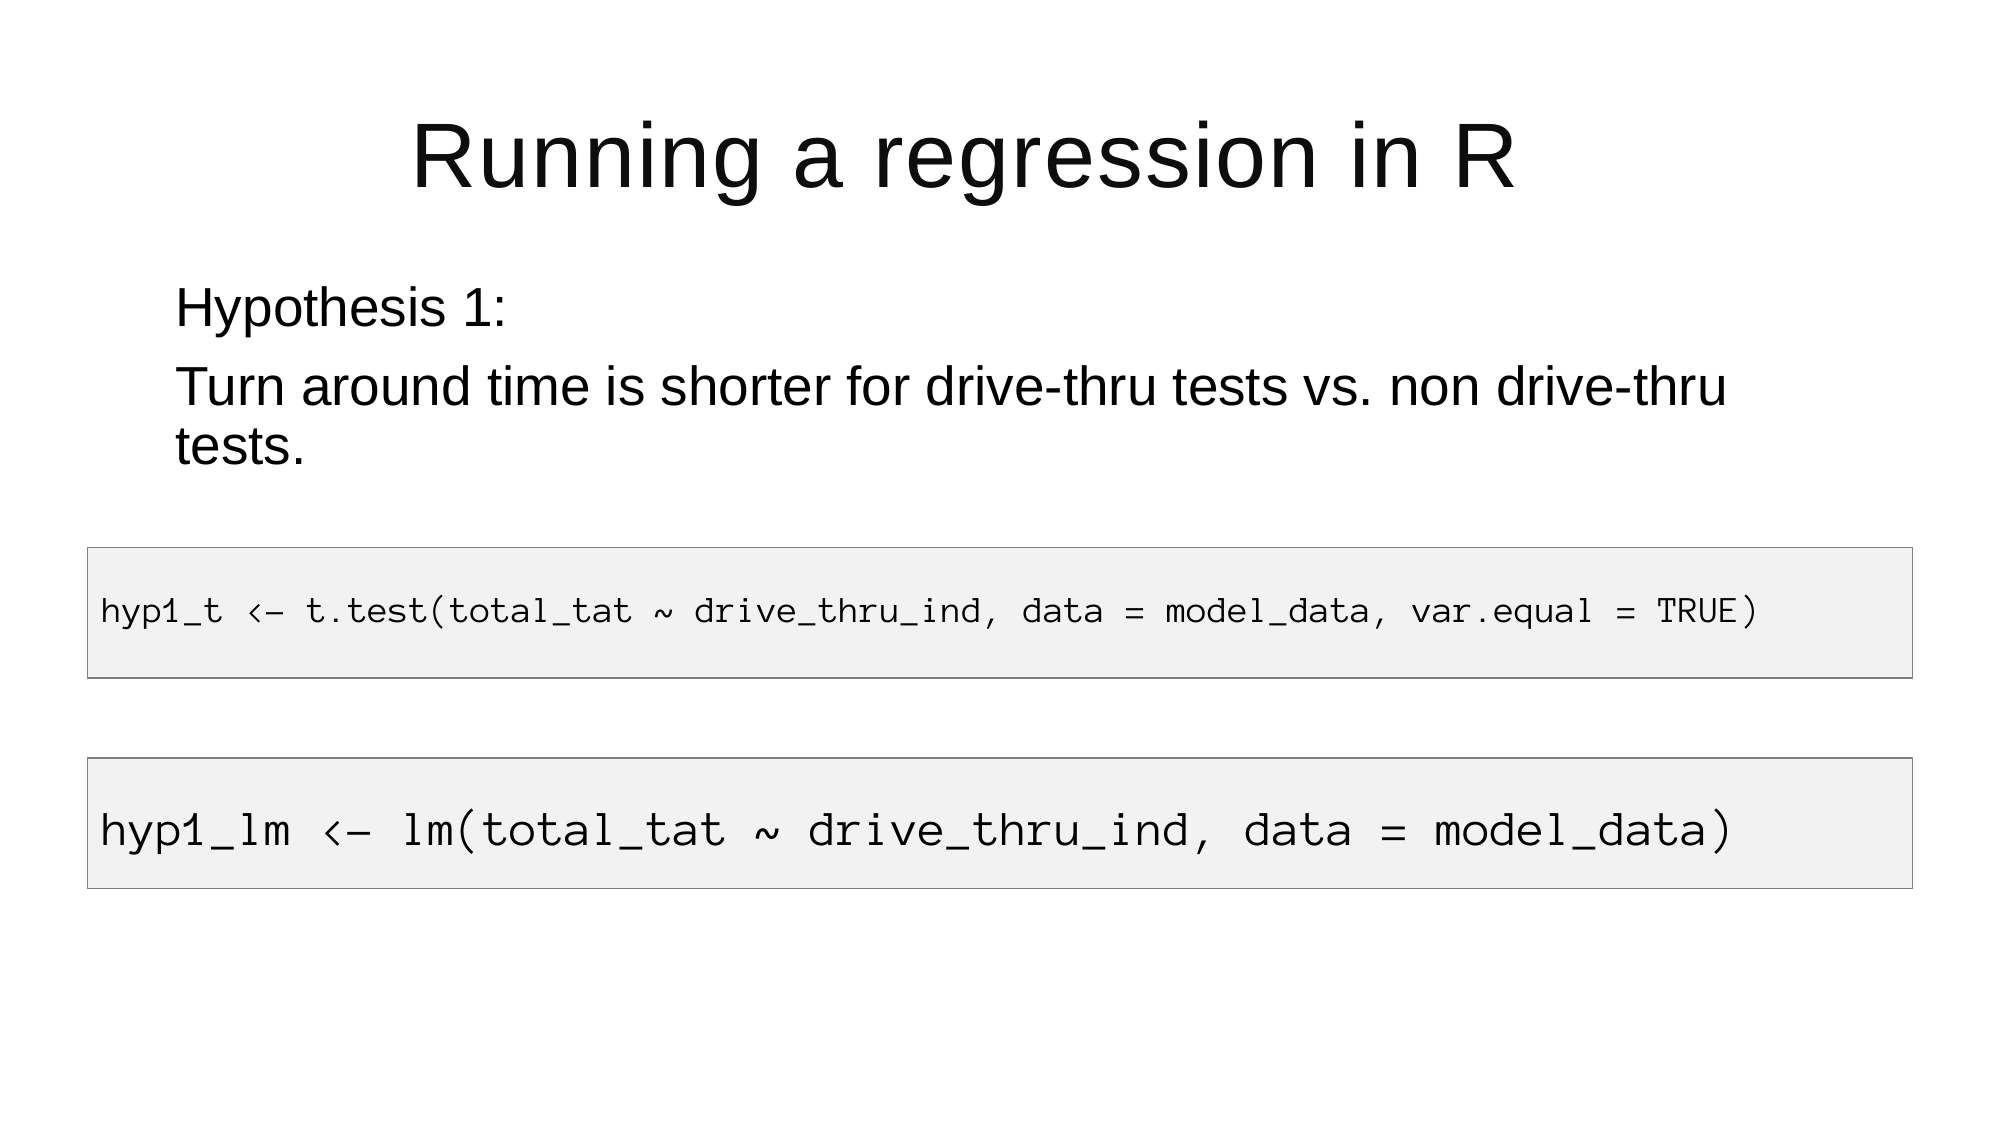

# Running a regression in R
Hypothesis 1:
Turn around time is shorter for drive-thru tests vs. non drive-thru tests.

hyp1_t <- t.test(total_tat ~ drive_thru_ind, data = model_data, var.equal = TRUE)

hyp1_lm <- lm(total_tat ~ drive_thru_ind, data = model_data)

model_obj <- test(outcome ~ predictors, data, other_arguments)